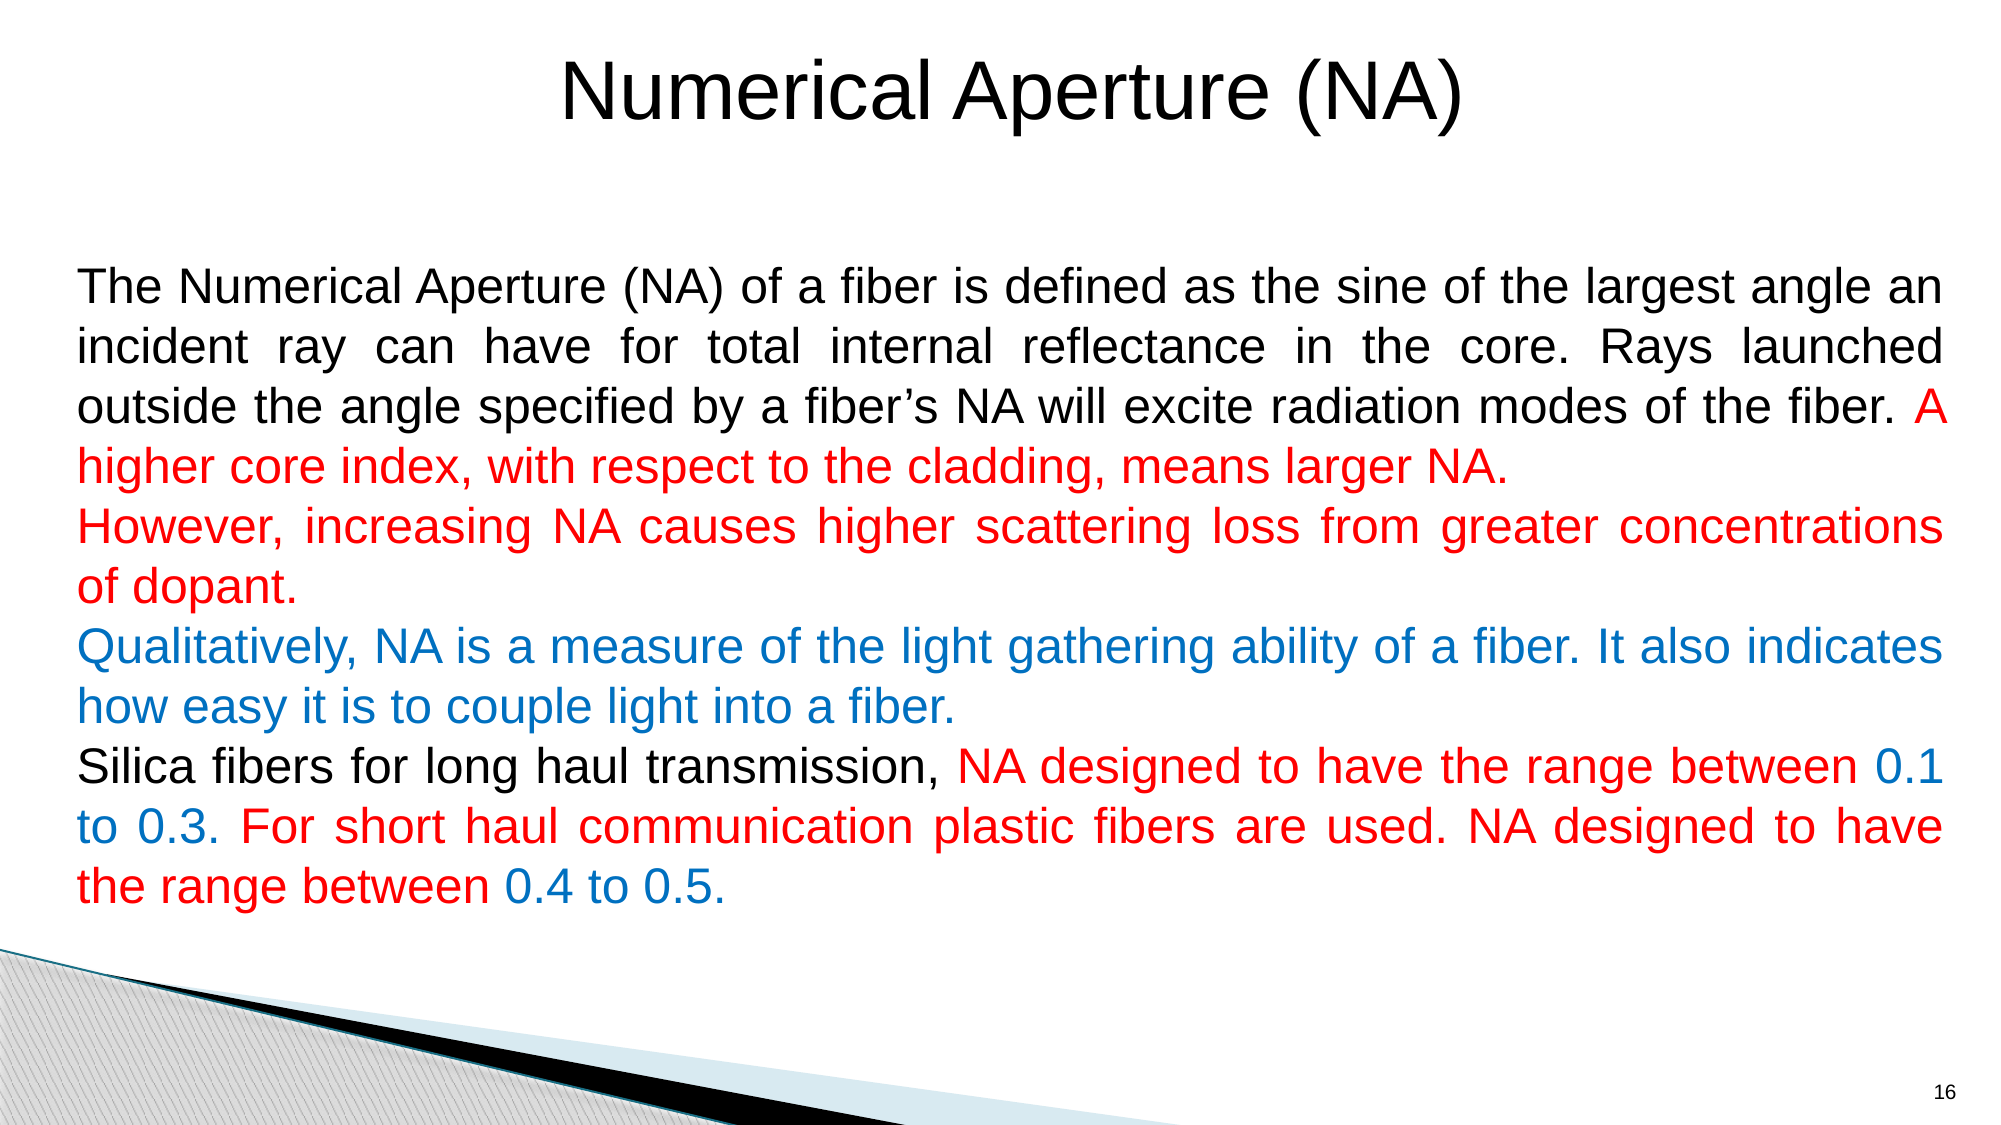

Numerical Aperture (NA)
The Numerical Aperture (NA) of a fiber is defined as the sine of the largest angle an incident ray can have for total internal reflectance in the core. Rays launched outside the angle specified by a fiber’s NA will excite radiation modes of the fiber. A higher core index, with respect to the cladding, means larger NA.
However, increasing NA causes higher scattering loss from greater concentrations of dopant.
Qualitatively, NA is a measure of the light gathering ability of a fiber. It also indicates how easy it is to couple light into a fiber.
Silica fibers for long haul transmission, NA designed to have the range between 0.1 to 0.3. For short haul communication plastic fibers are used. NA designed to have the range between 0.4 to 0.5.
16